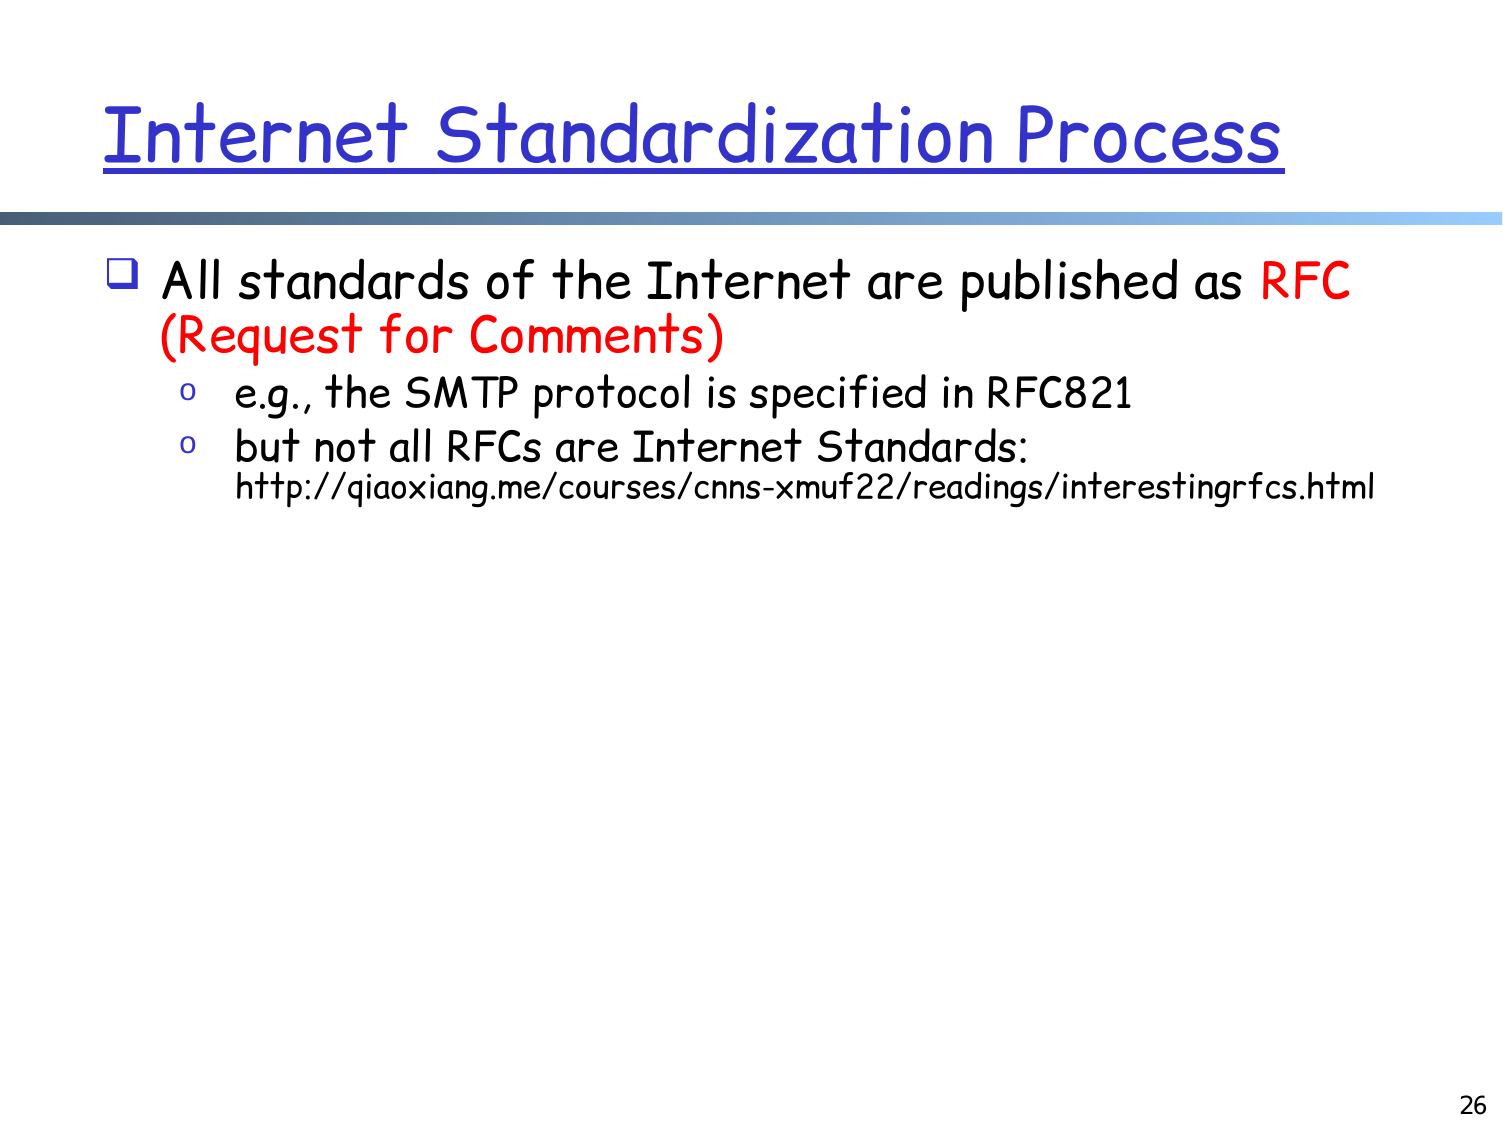

# Internet Standardization Process
All standards of the Internet are published as RFC (Request for Comments)
e.g., the SMTP protocol is specified in RFC821
but not all RFCs are Internet Standards: http://qiaoxiang.me/courses/cnns-xmuf22/readings/interestingrfcs.html
26